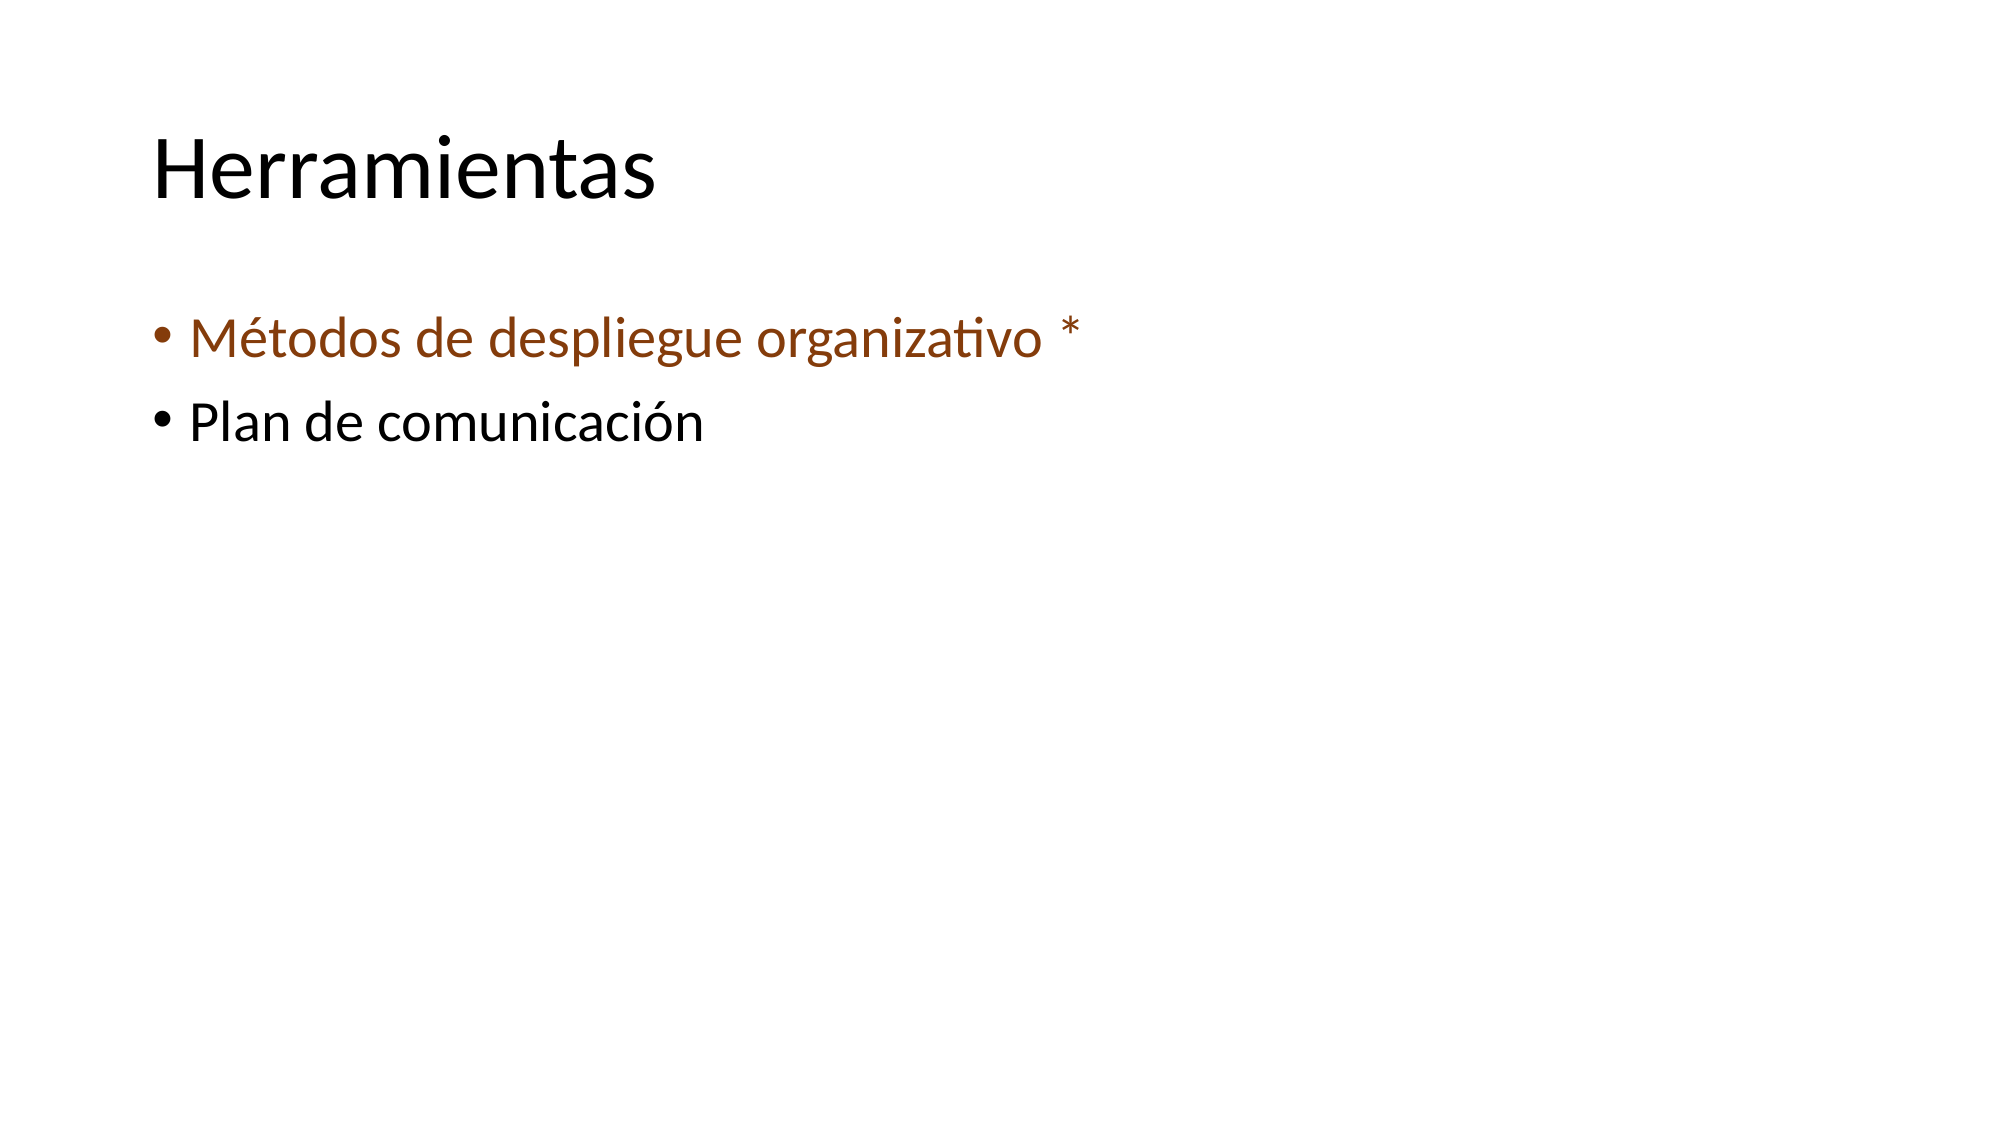

# Herramientas
Métodos de despliegue organizativo *
Plan de comunicación